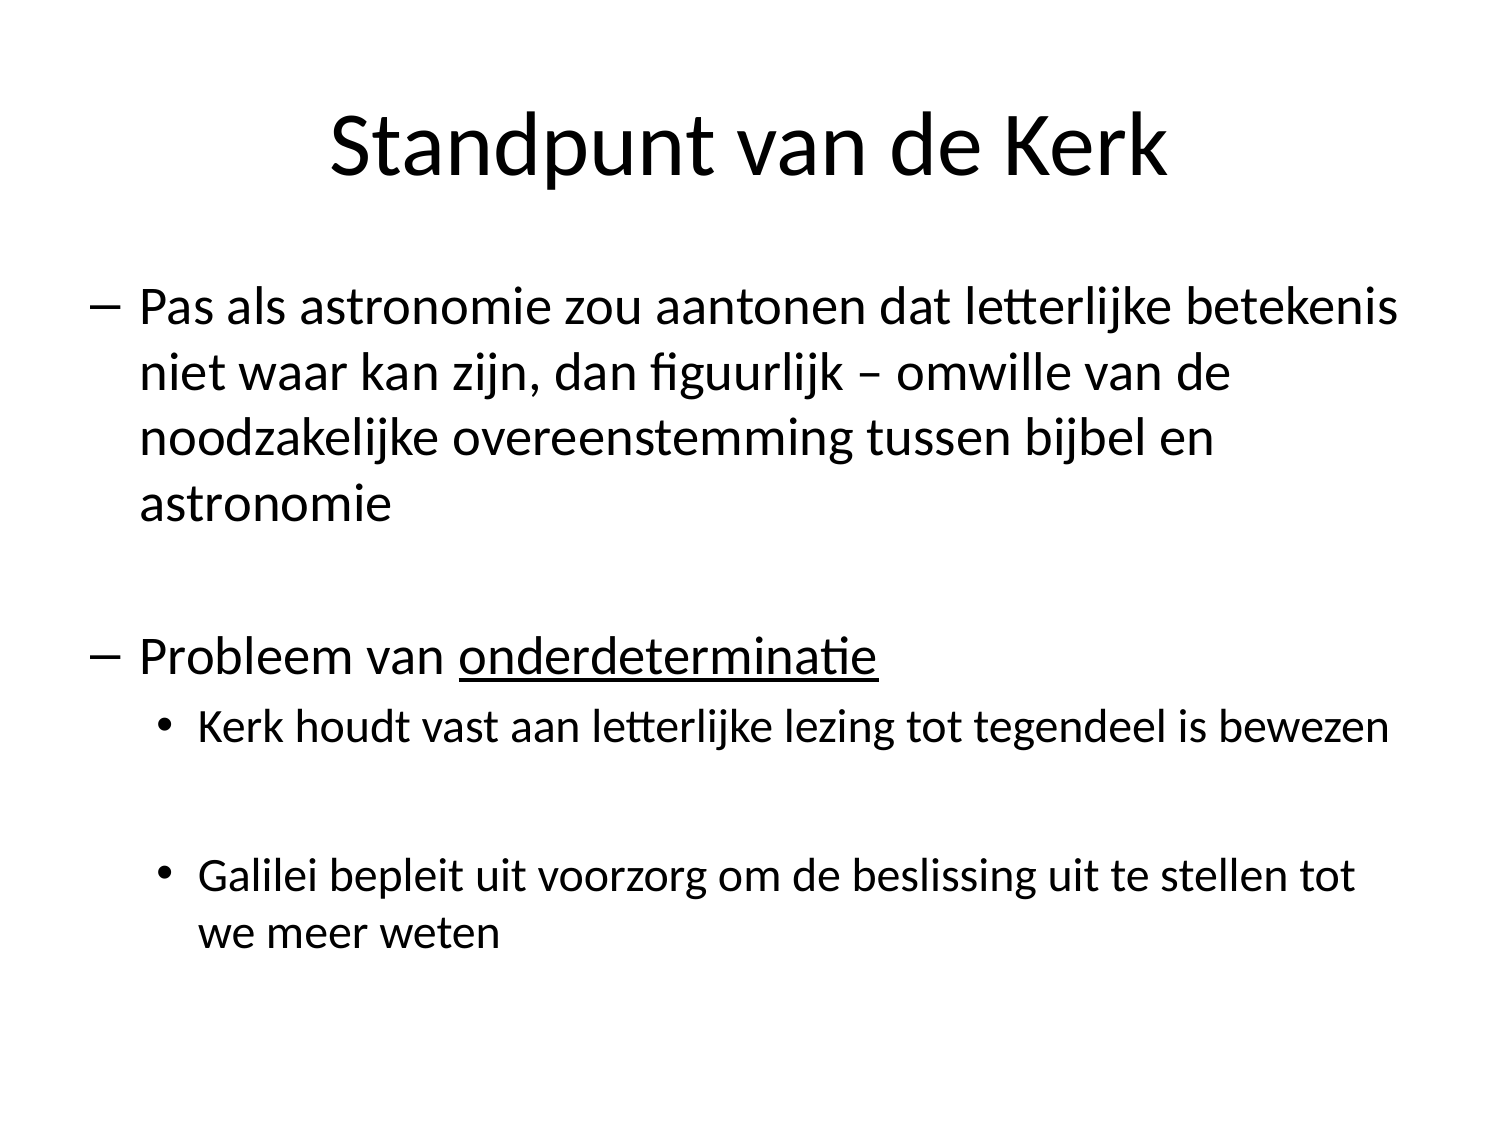

# Standpunt van de Kerk
Pas als astronomie zou aantonen dat letterlijke betekenis niet waar kan zijn, dan figuurlijk – omwille van de noodzakelijke overeenstemming tussen bijbel en astronomie

Probleem van onderdeterminatie
Kerk houdt vast aan letterlijke lezing tot tegendeel is bewezen

Galilei bepleit uit voorzorg om de beslissing uit te stellen tot we meer weten